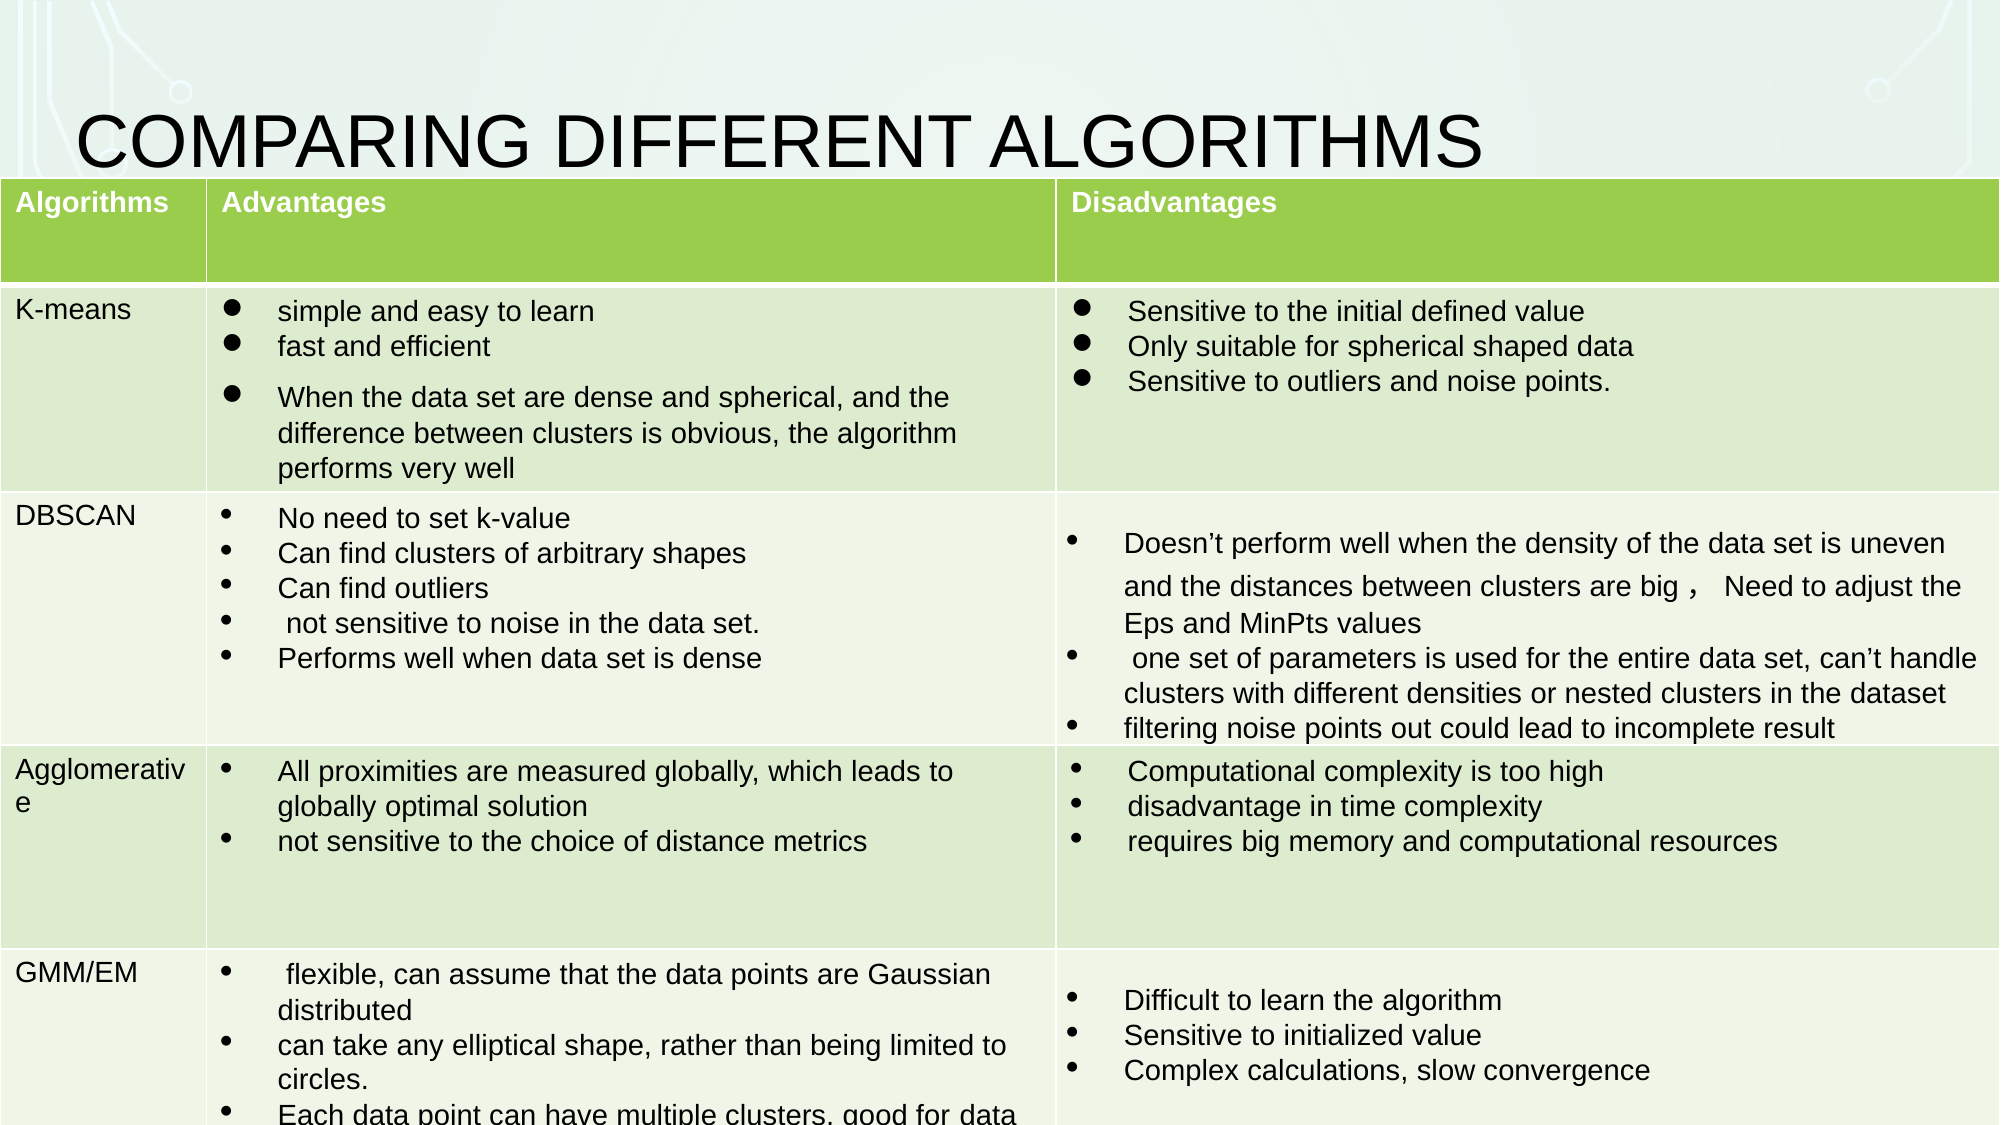

# Comparing different algorithms
| Algorithms | Advantages | Disadvantages |
| --- | --- | --- |
| K-means | simple and easy to learn  fast and efficient  When the data set are dense and spherical, and the difference between clusters is obvious, the algorithm performs very well | Sensitive to the initial defined value   Only suitable for spherical shaped data Sensitive to outliers and noise points. |
| DBSCAN | No need to set k-value  Can find clusters of arbitrary shapes  Can find outliers    not sensitive to noise in the data set.  Performs well when data set is dense | Doesn’t perform well when the density of the data set is uneven and the distances between clusters are big，Need to adjust the Eps and MinPts values  one set of parameters is used for the entire data set, can’t handle clusters with different densities or nested clusters in the dataset  filtering noise points out could lead to incomplete result |
| Agglomerative | All proximities are measured globally, which leads to globally optimal solution  not sensitive to the choice of distance metrics | Computational complexity is too high disadvantage in time complexity  requires big memory and computational resources |
| GMM/EM | flexible, can assume that the data points are Gaussian distributed can take any elliptical shape, rather than being limited to circles. Each data point can have multiple clusters, good for data points located in two overlapping clusters, | Difficult to learn the algorithm  Sensitive to initialized value  Complex calculations, slow convergence |